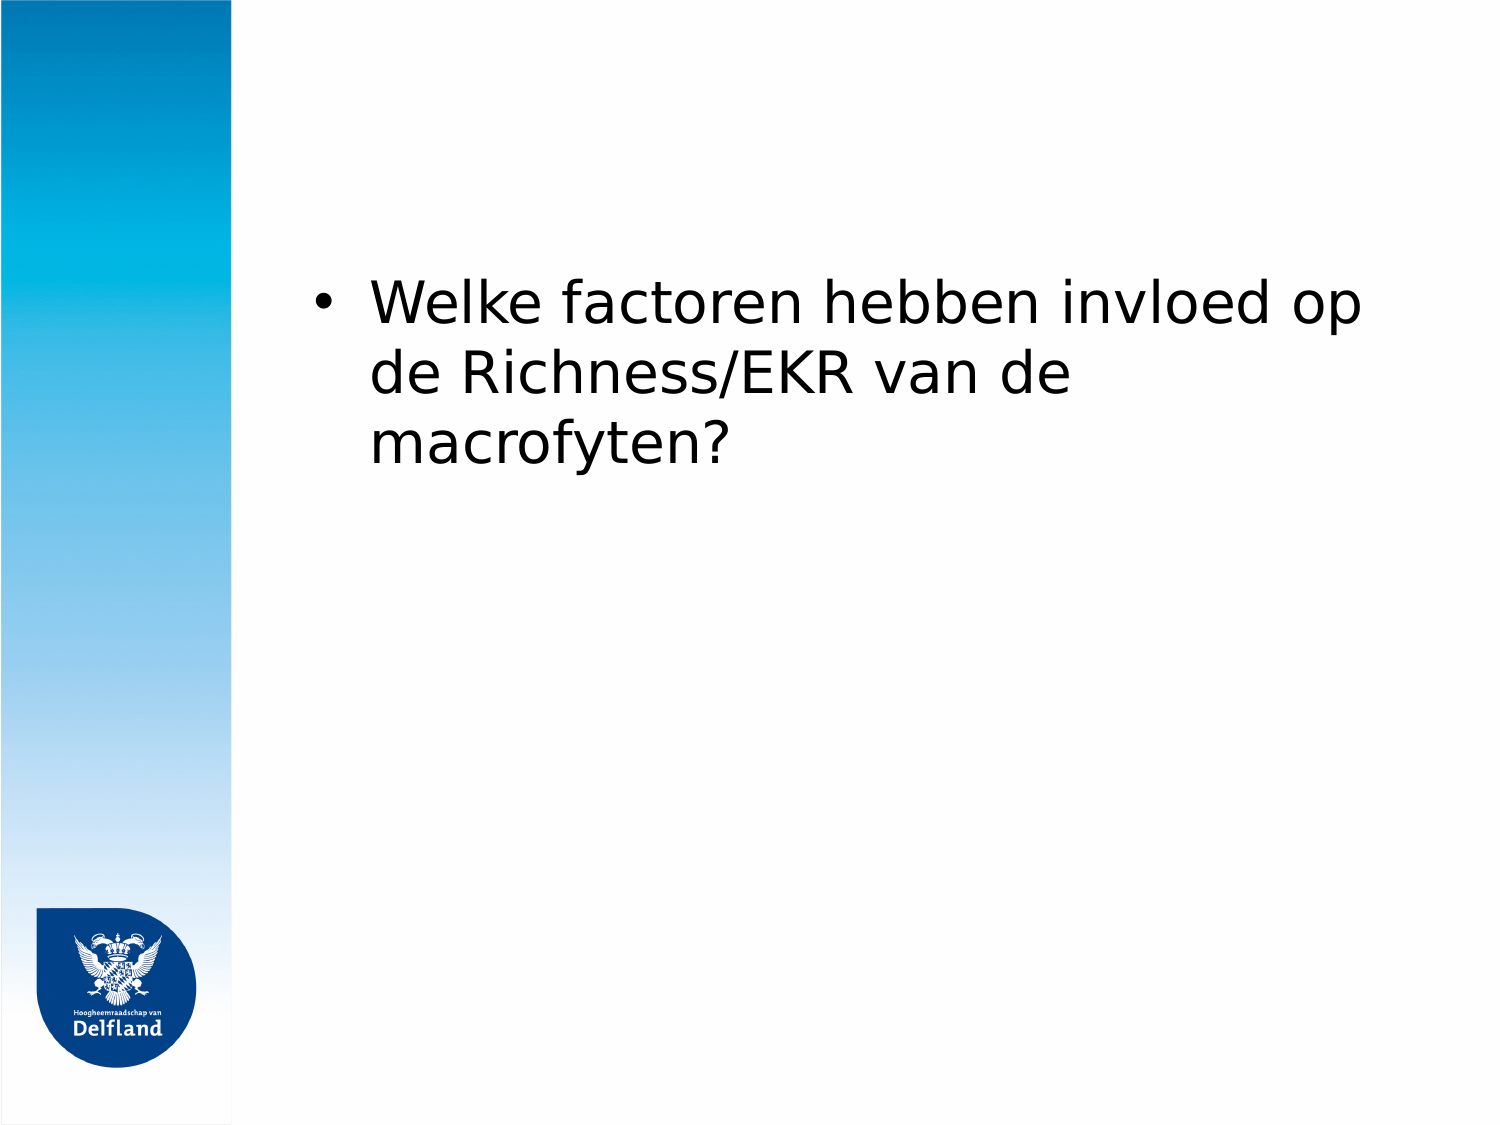

Welke factoren hebben invloed op de Richness/EKR van de macrofyten?